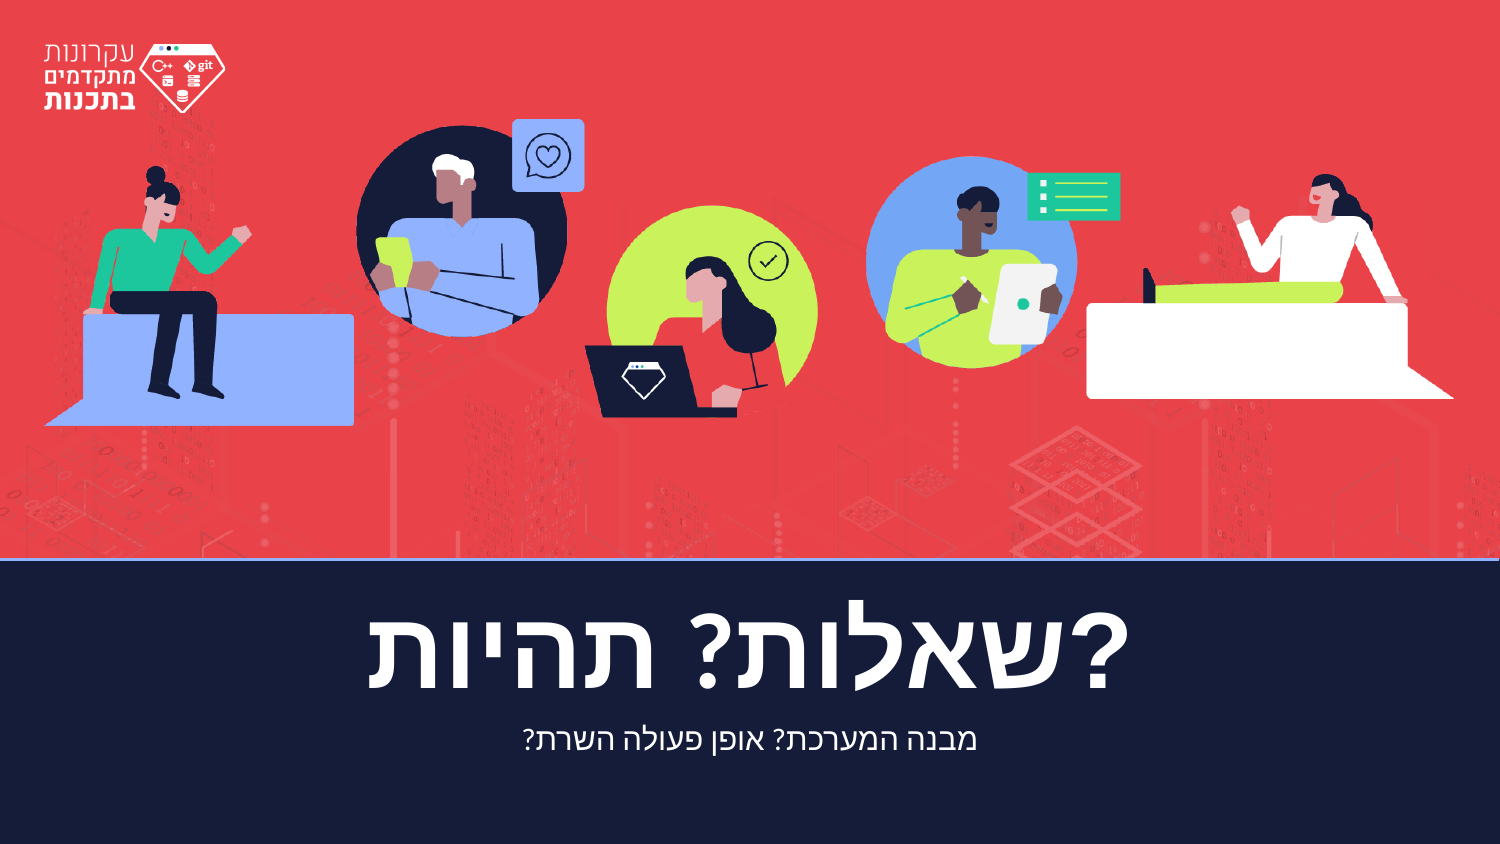

# שאלות? תהיות?
מבנה המערכת? אופן פעולה השרת?